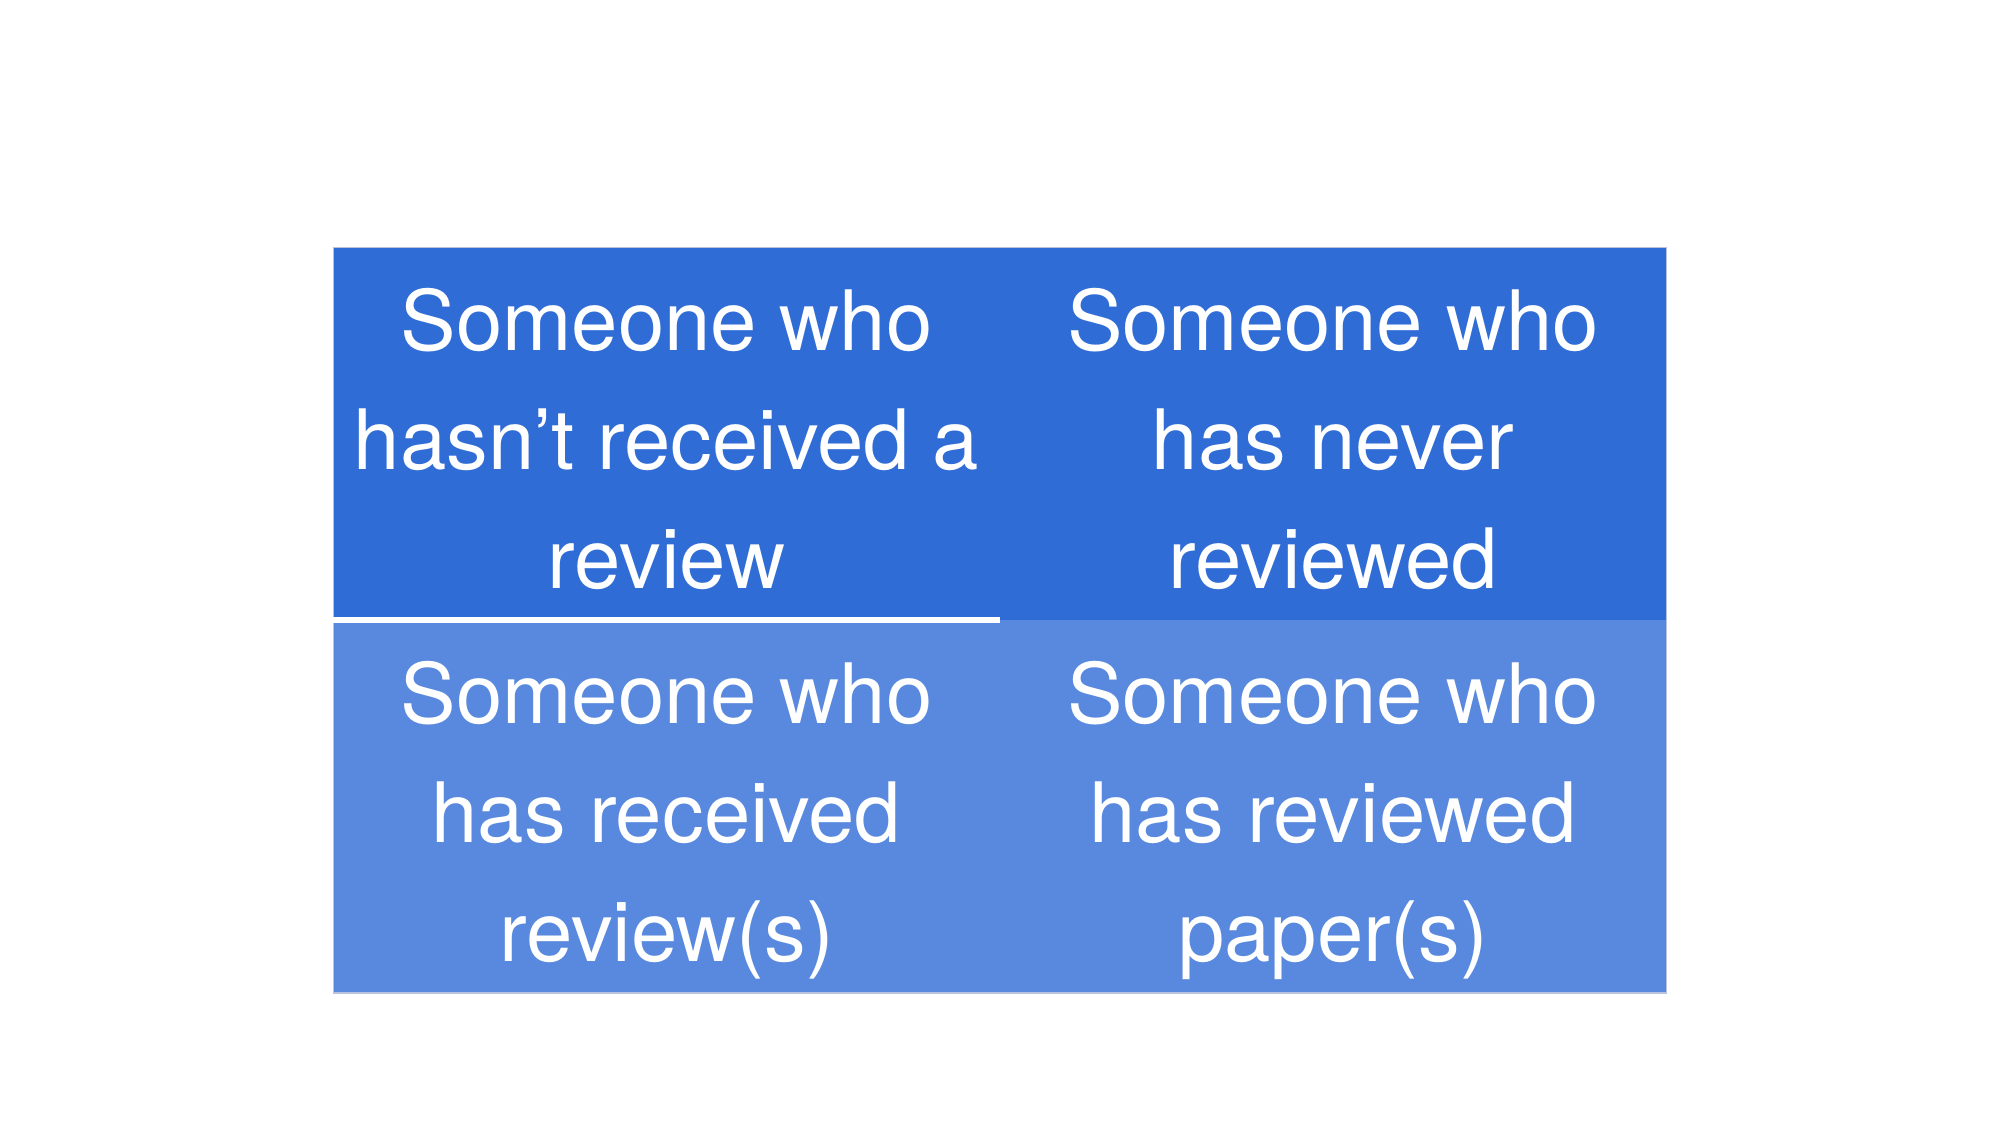

| Someone who hasn’t received a review | Someone who has never reviewed |
| --- | --- |
| Someone who has received review(s) | Someone who has reviewed paper(s) |